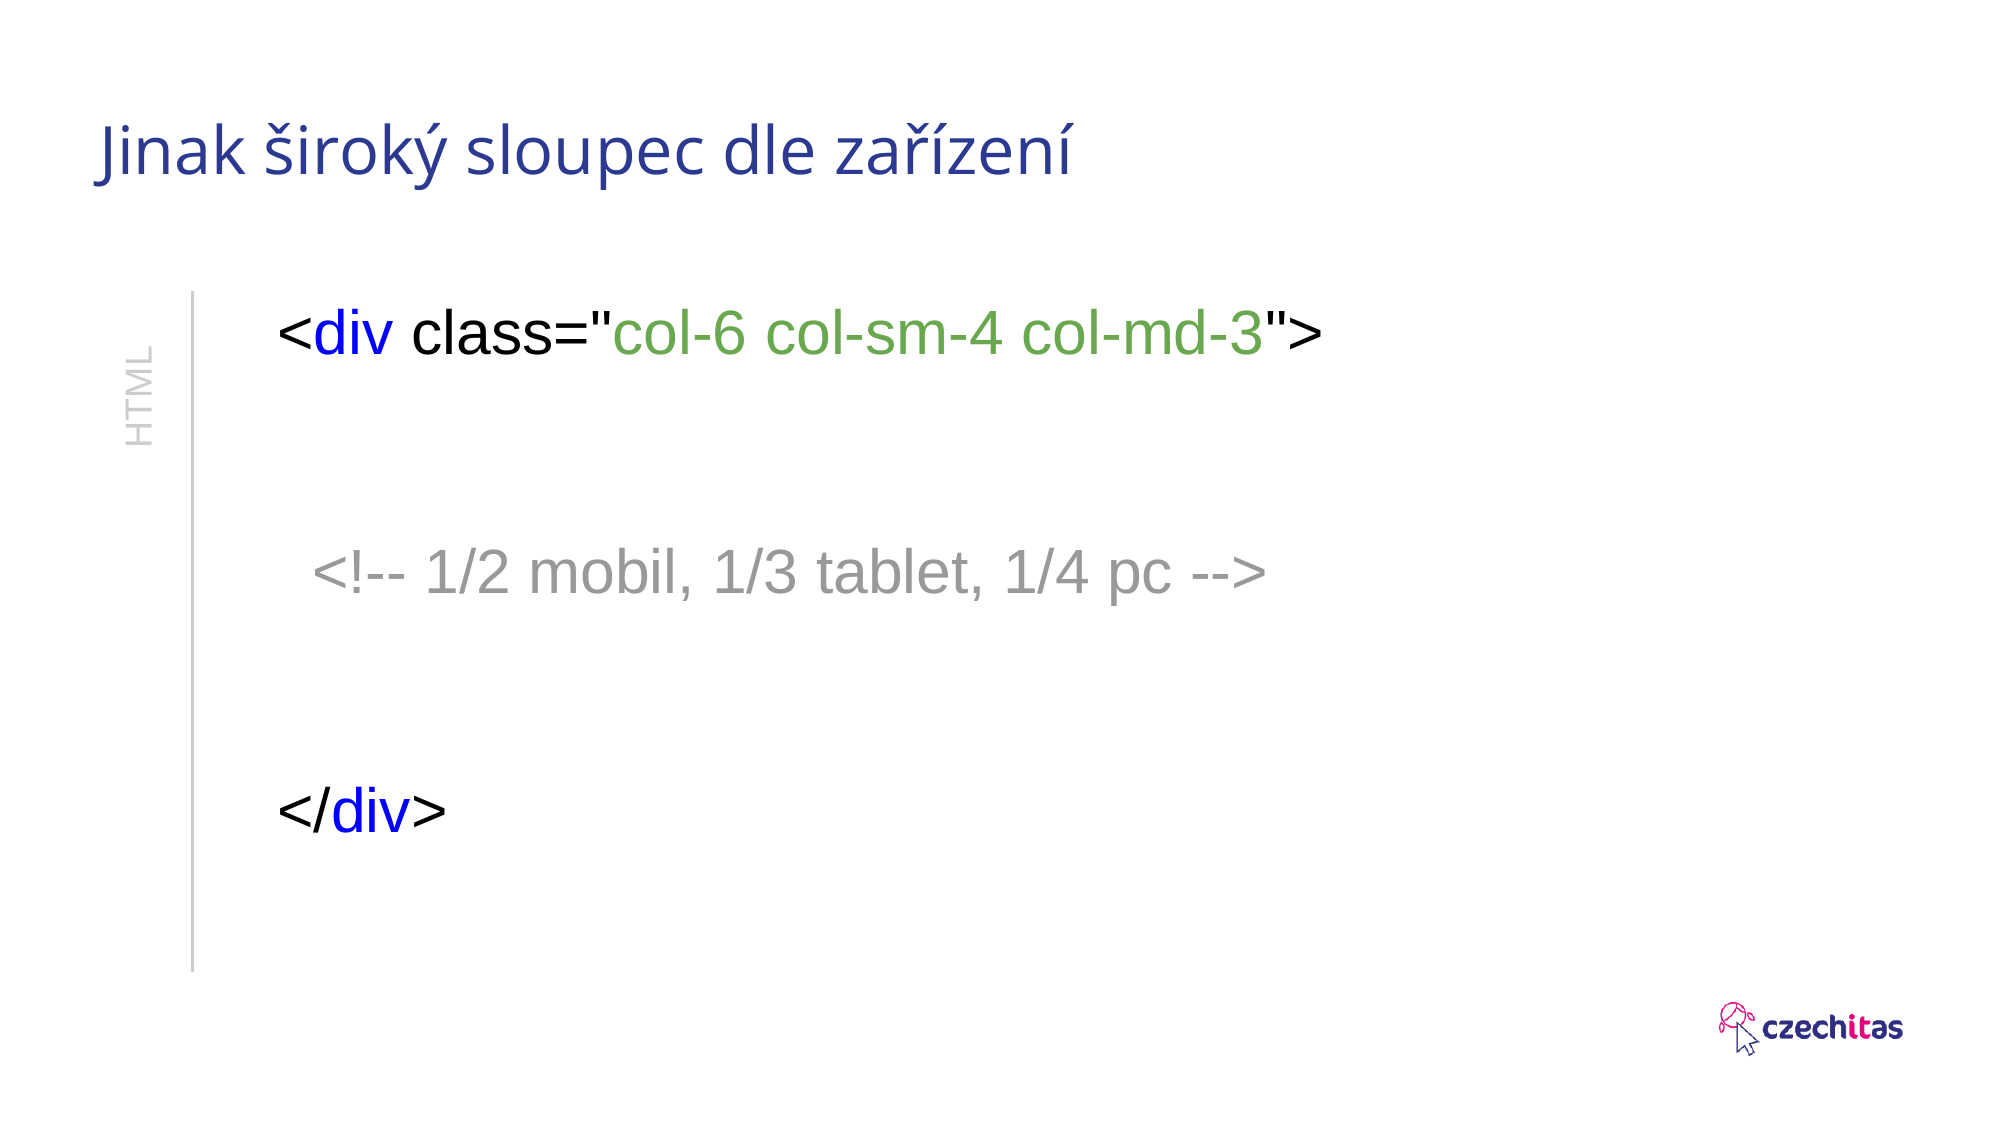

# Jinak široký sloupec dle zařízení
<div class="col-6 col-sm-4 col-md-3">

  <!-- 1/2 mobil, 1/3 tablet, 1/4 pc -->

</div>

HTML